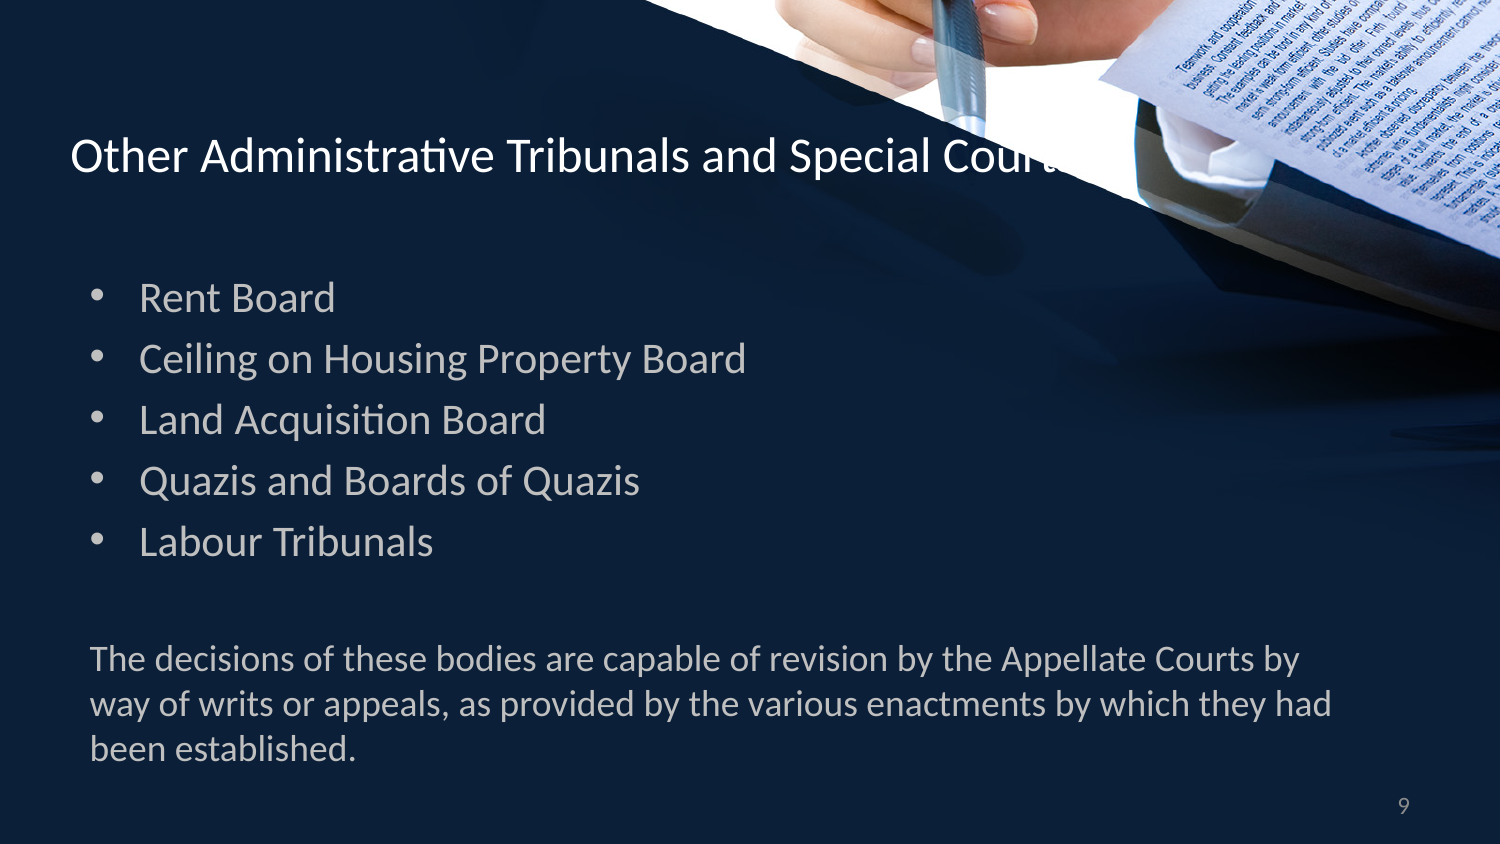

# Other Administrative Tribunals and Special Courts
Rent Board
Ceiling on Housing Property Board
Land Acquisition Board
Quazis and Boards of Quazis
Labour Tribunals

The decisions of these bodies are capable of revision by the Appellate Courts by way of writs or appeals, as provided by the various enactments by which they had been established.
9